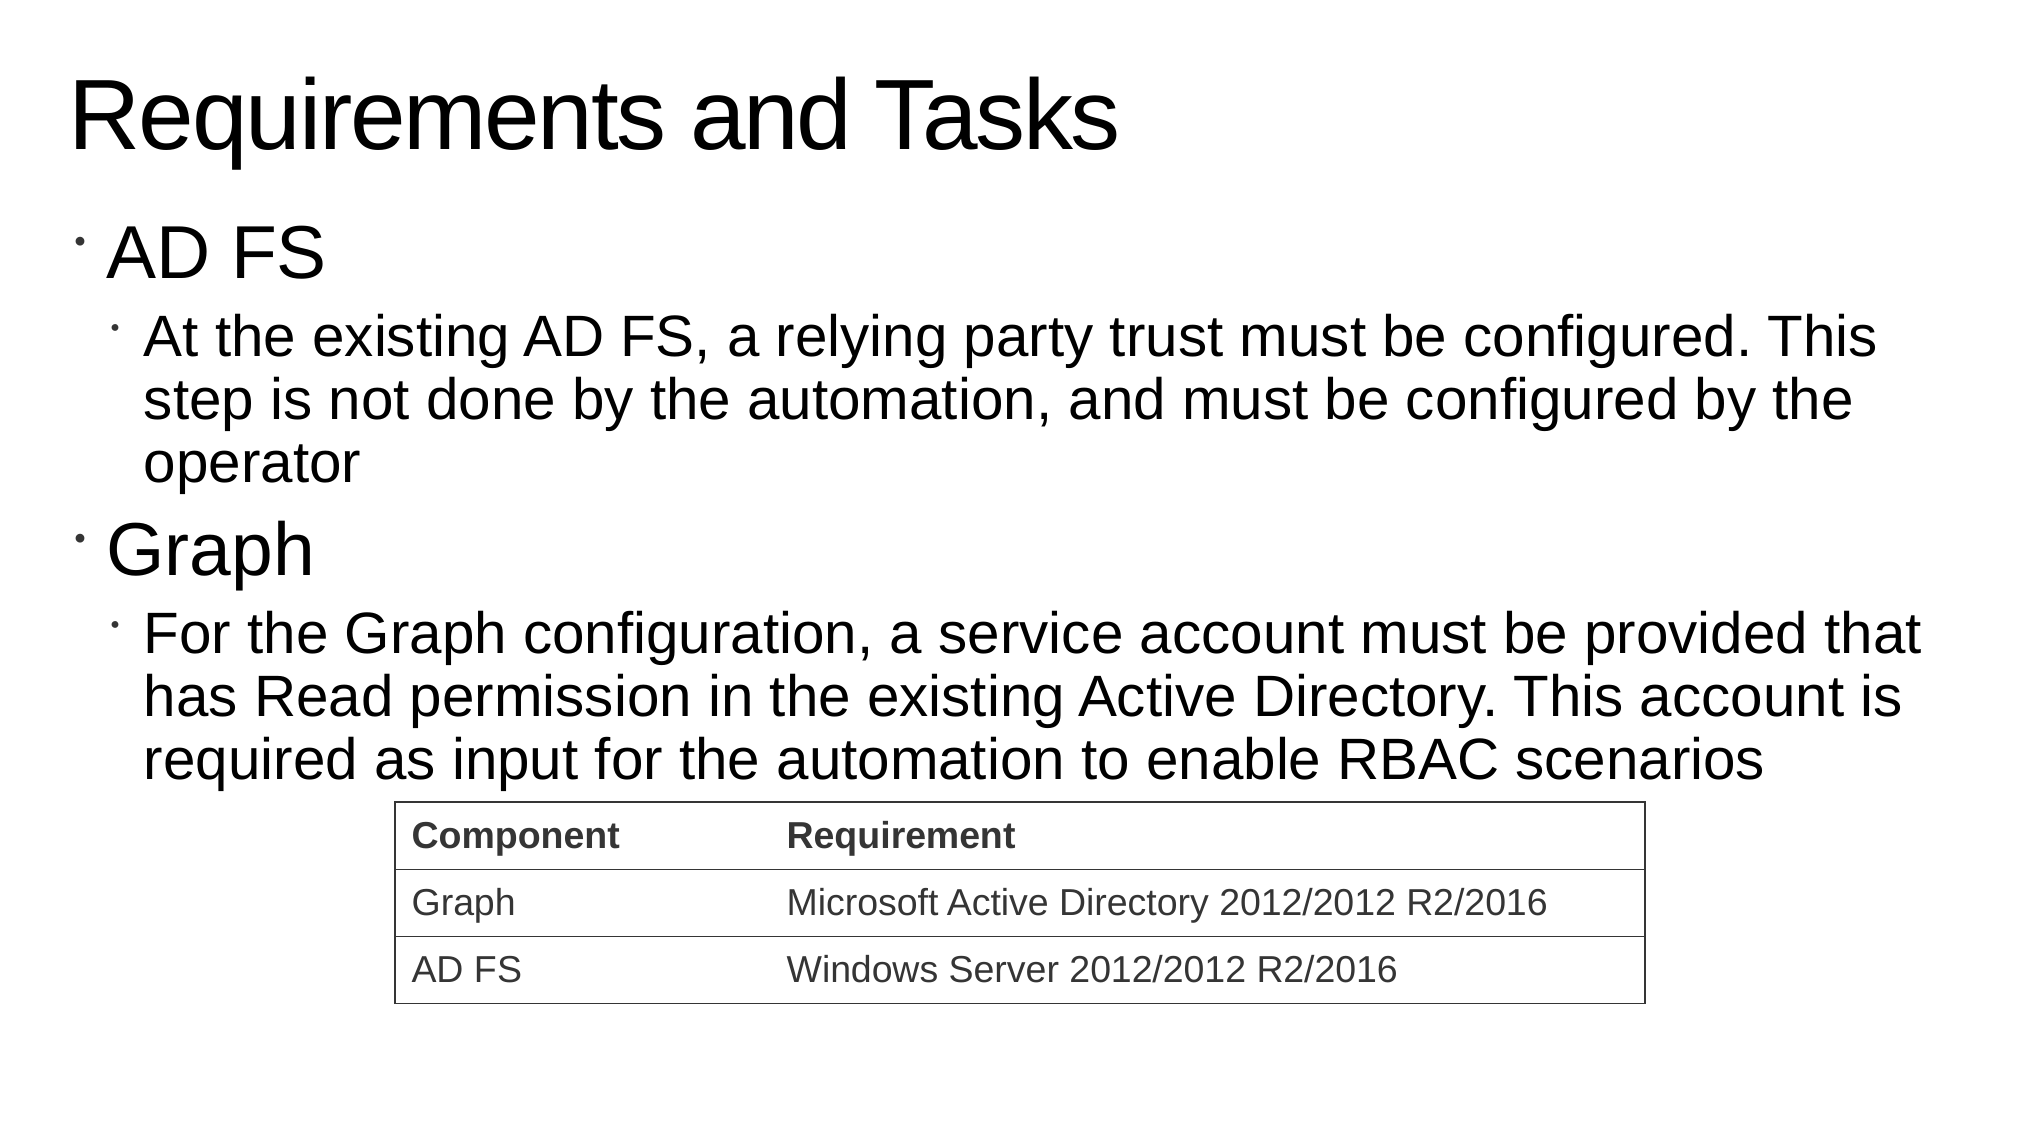

# Requirements and Tasks
AD FS
At the existing AD FS, a relying party trust must be configured. This step is not done by the automation, and must be configured by the operator
Graph
For the Graph configuration, a service account must be provided that has Read permission in the existing Active Directory. This account is required as input for the automation to enable RBAC scenarios
| Component | Requirement |
| --- | --- |
| Graph | Microsoft Active Directory 2012/2012 R2/2016 |
| AD FS | Windows Server 2012/2012 R2/2016 |